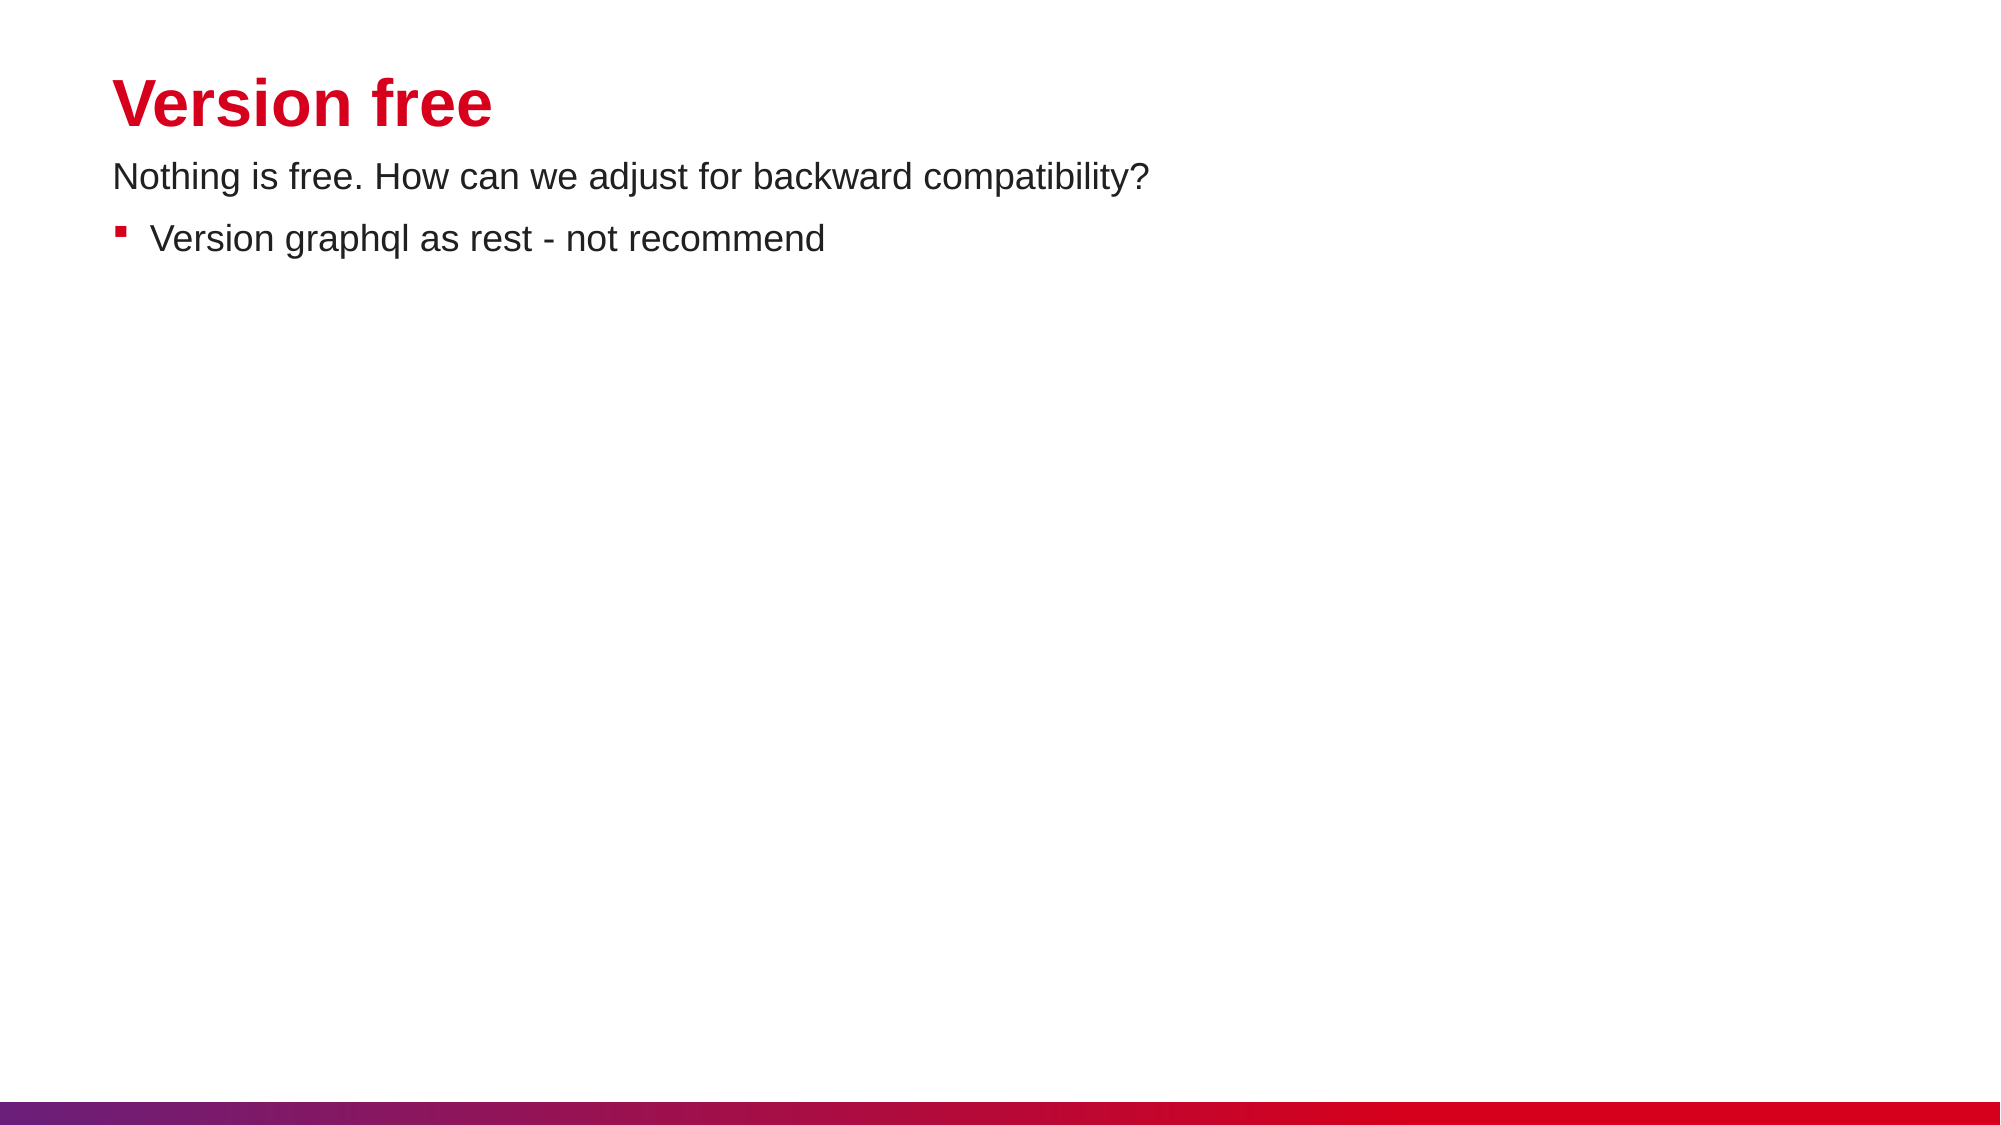

# Version free
Nothing is free. How can we adjust for backward compatibility?
Version graphql as rest - not recommend